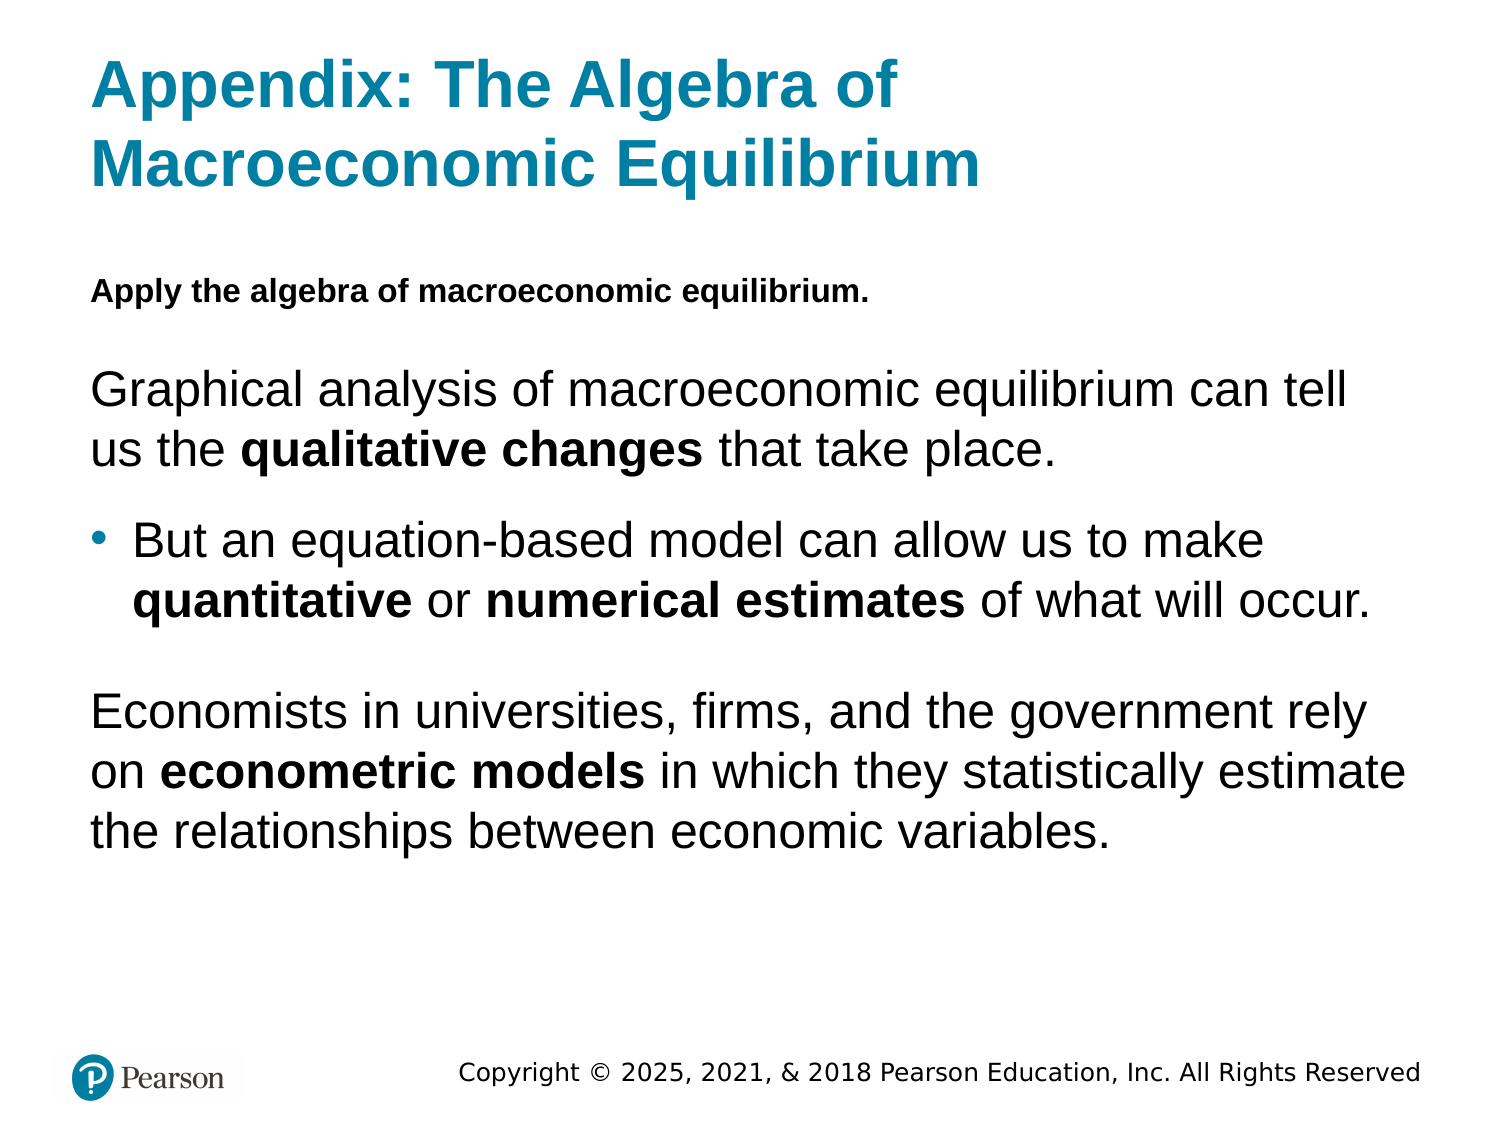

# Appendix: The Algebra of Macroeconomic Equilibrium
Apply the algebra of macroeconomic equilibrium.
Graphical analysis of macroeconomic equilibrium can tell us the qualitative changes that take place.
But an equation-based model can allow us to make quantitative or numerical estimates of what will occur.
Economists in universities, firms, and the government rely on econometric models in which they statistically estimate the relationships between economic variables.